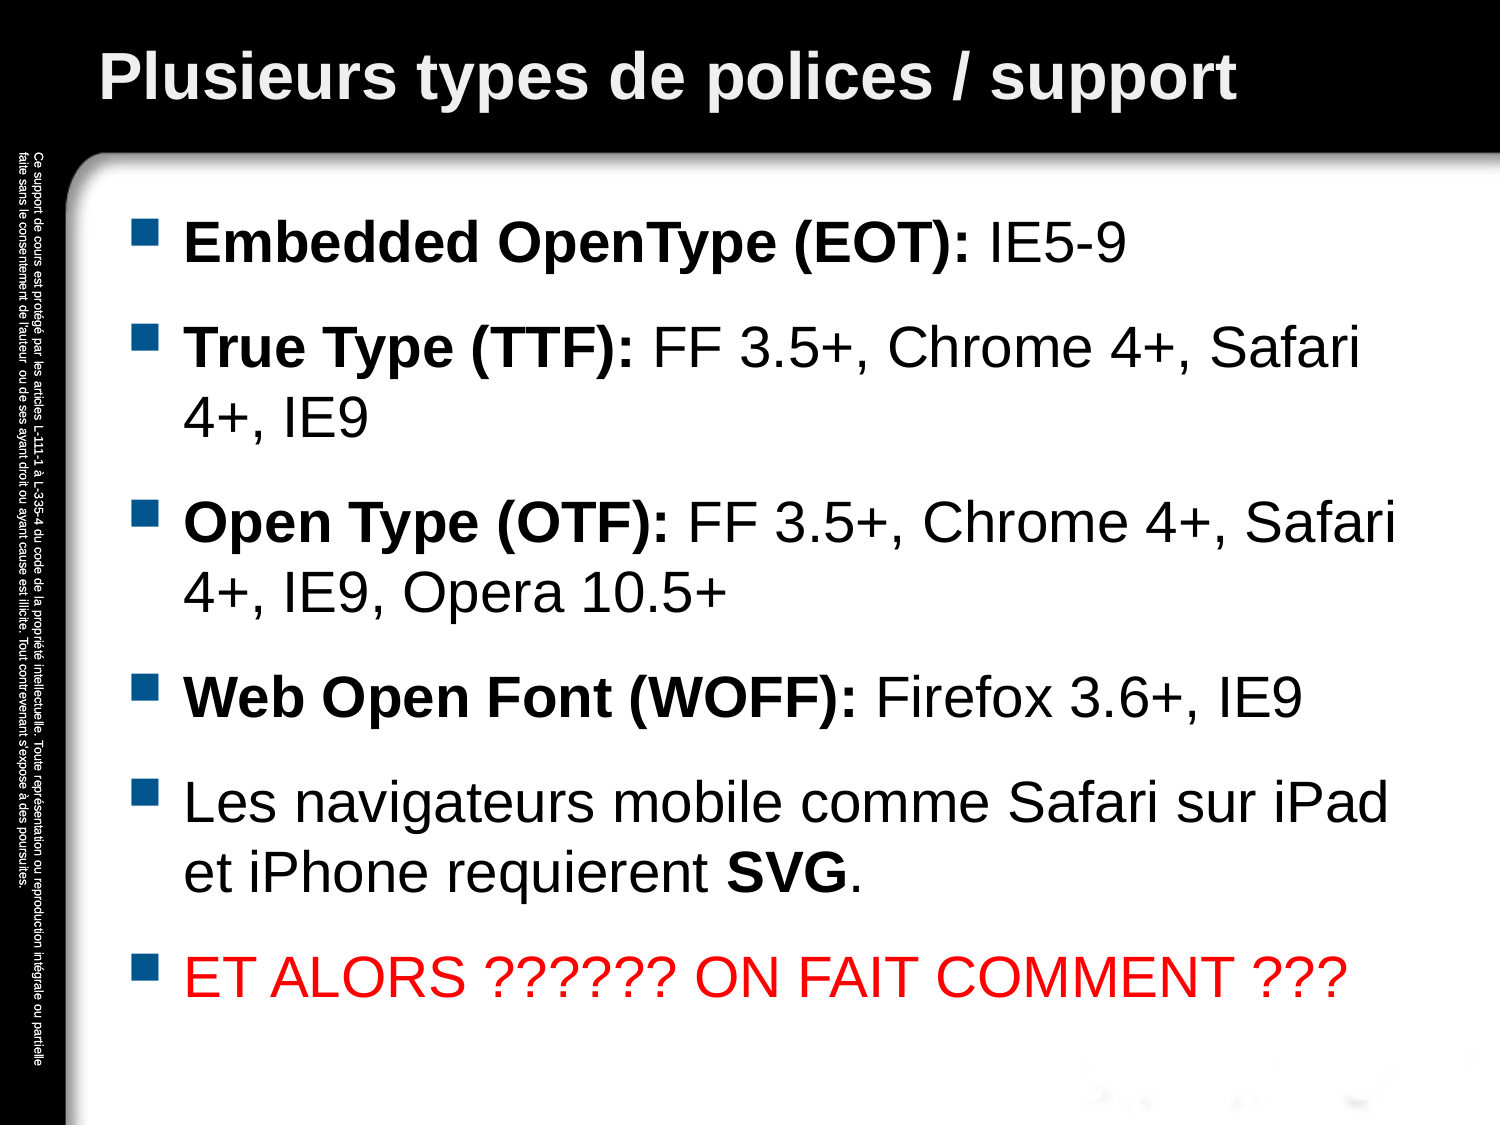

# Plusieurs types de polices / support
Embedded OpenType (EOT): IE5-9
True Type (TTF): FF 3.5+, Chrome 4+, Safari 4+, IE9
Open Type (OTF): FF 3.5+, Chrome 4+, Safari 4+, IE9, Opera 10.5+
Web Open Font (WOFF): Firefox 3.6+, IE9
Les navigateurs mobile comme Safari sur iPad et iPhone requierent SVG.
ET ALORS ?????? ON FAIT COMMENT ???